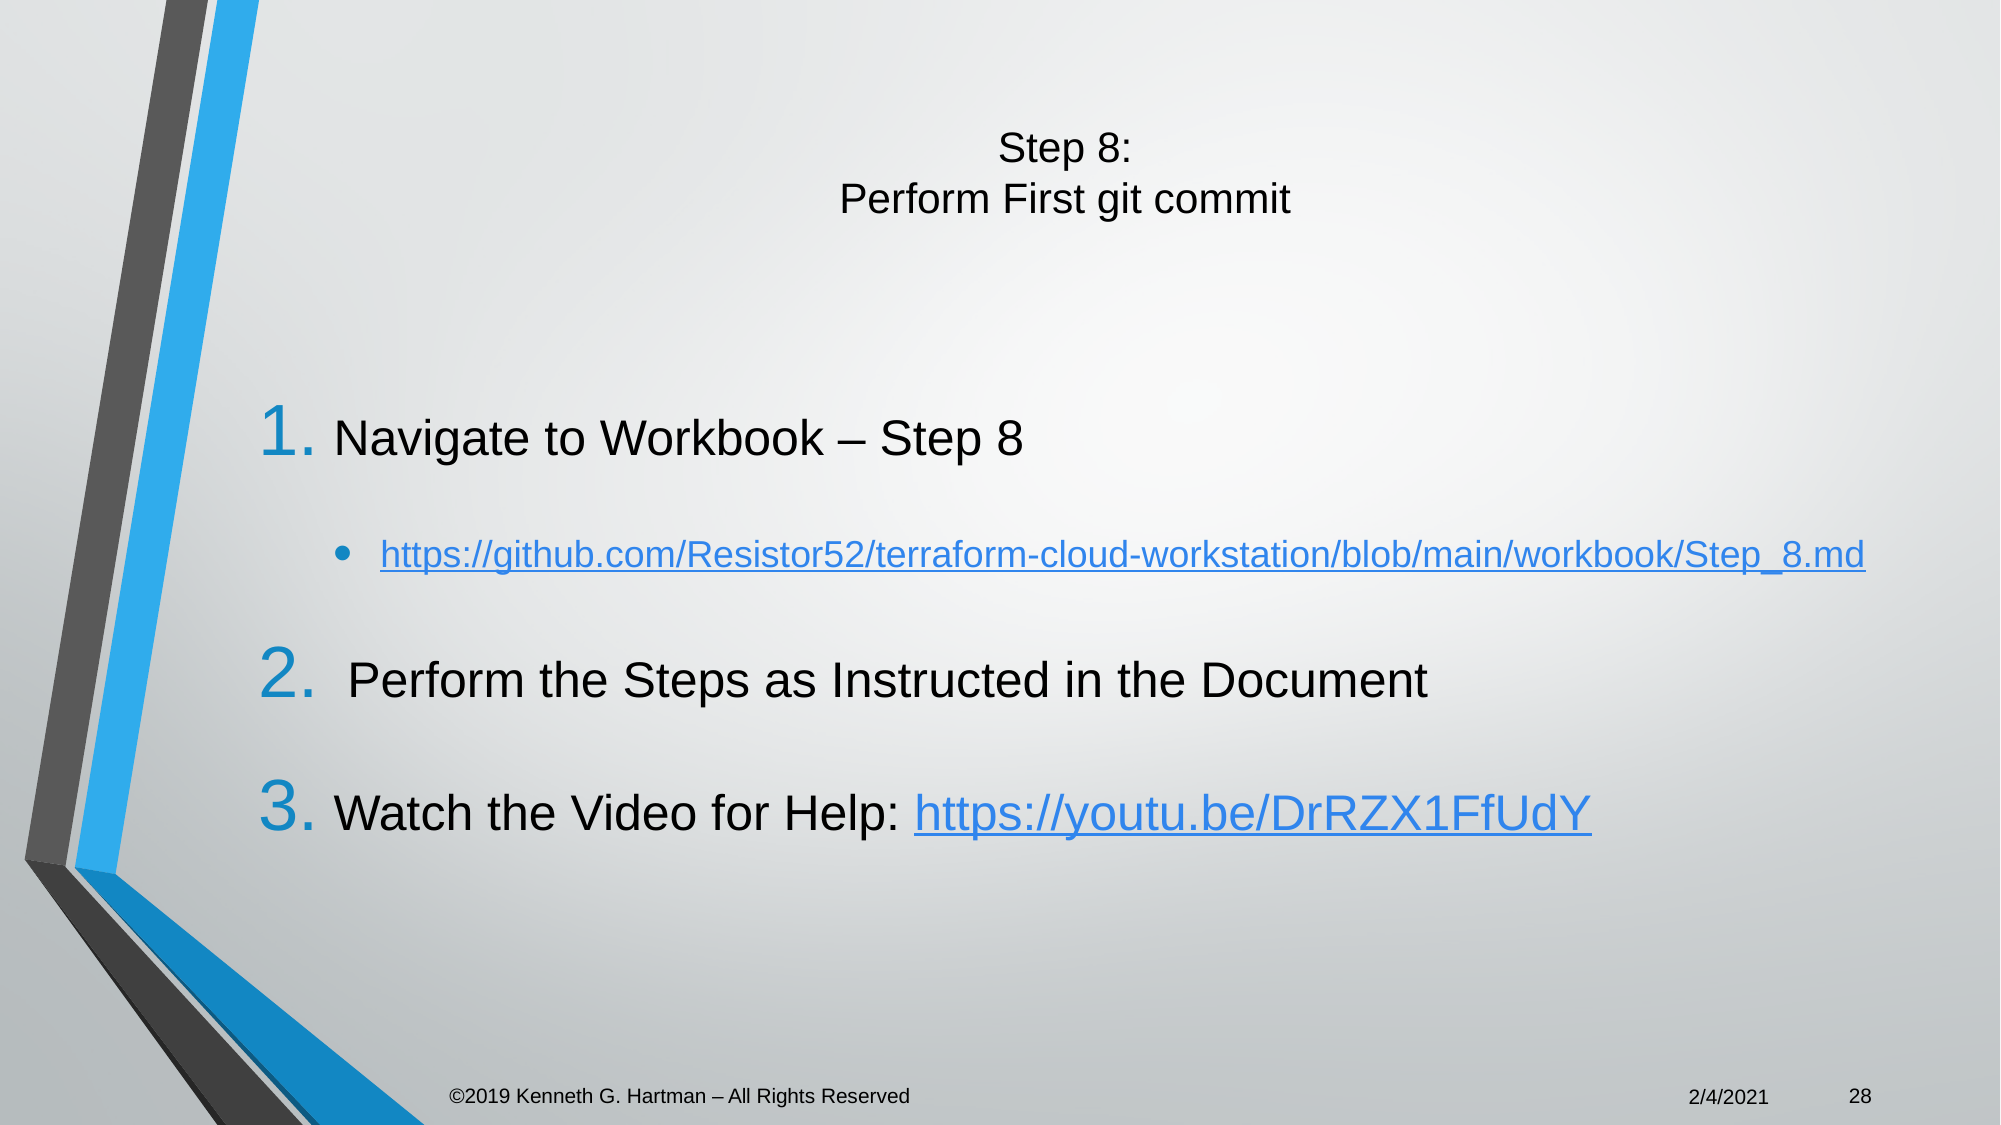

# Step 8: Perform First git commit
Navigate to Workbook – Step 8
https://github.com/Resistor52/terraform-cloud-workstation/blob/main/workbook/Step_8.md
 Perform the Steps as Instructed in the Document
Watch the Video for Help: https://youtu.be/DrRZX1FfUdY
28
©2019 Kenneth G. Hartman – All Rights Reserved
2/4/2021